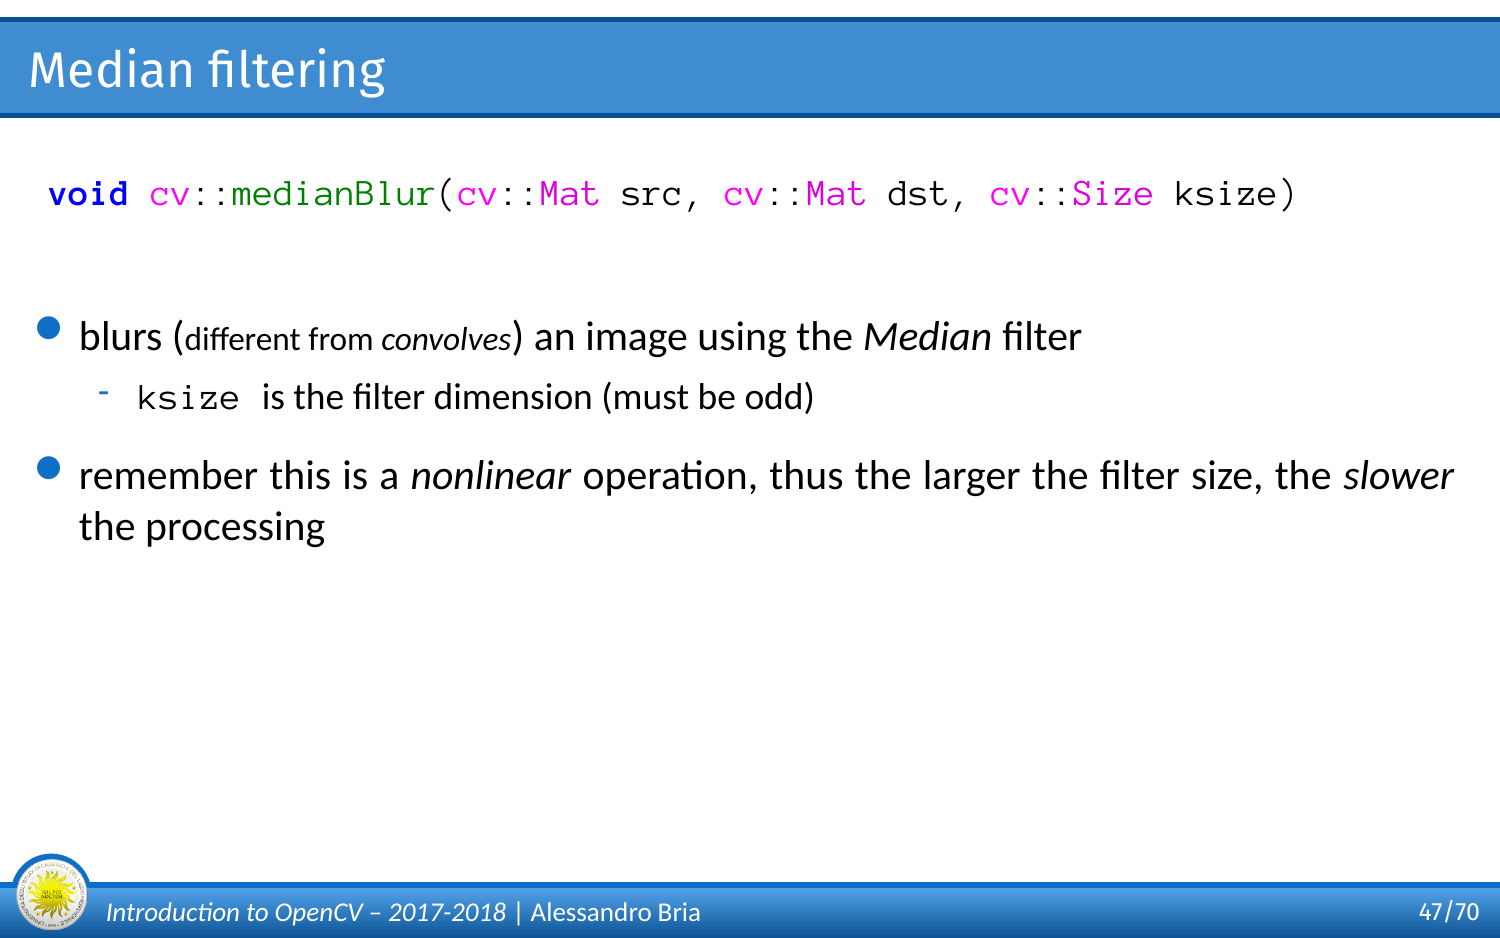

# Median filtering
void cv::medianBlur(cv::Mat src, cv::Mat dst, cv::Size ksize)
blurs (different from convolves) an image using the Median filter
ksize is the filter dimension (must be odd)
remember this is a nonlinear operation, thus the larger the filter size, the slower the processing